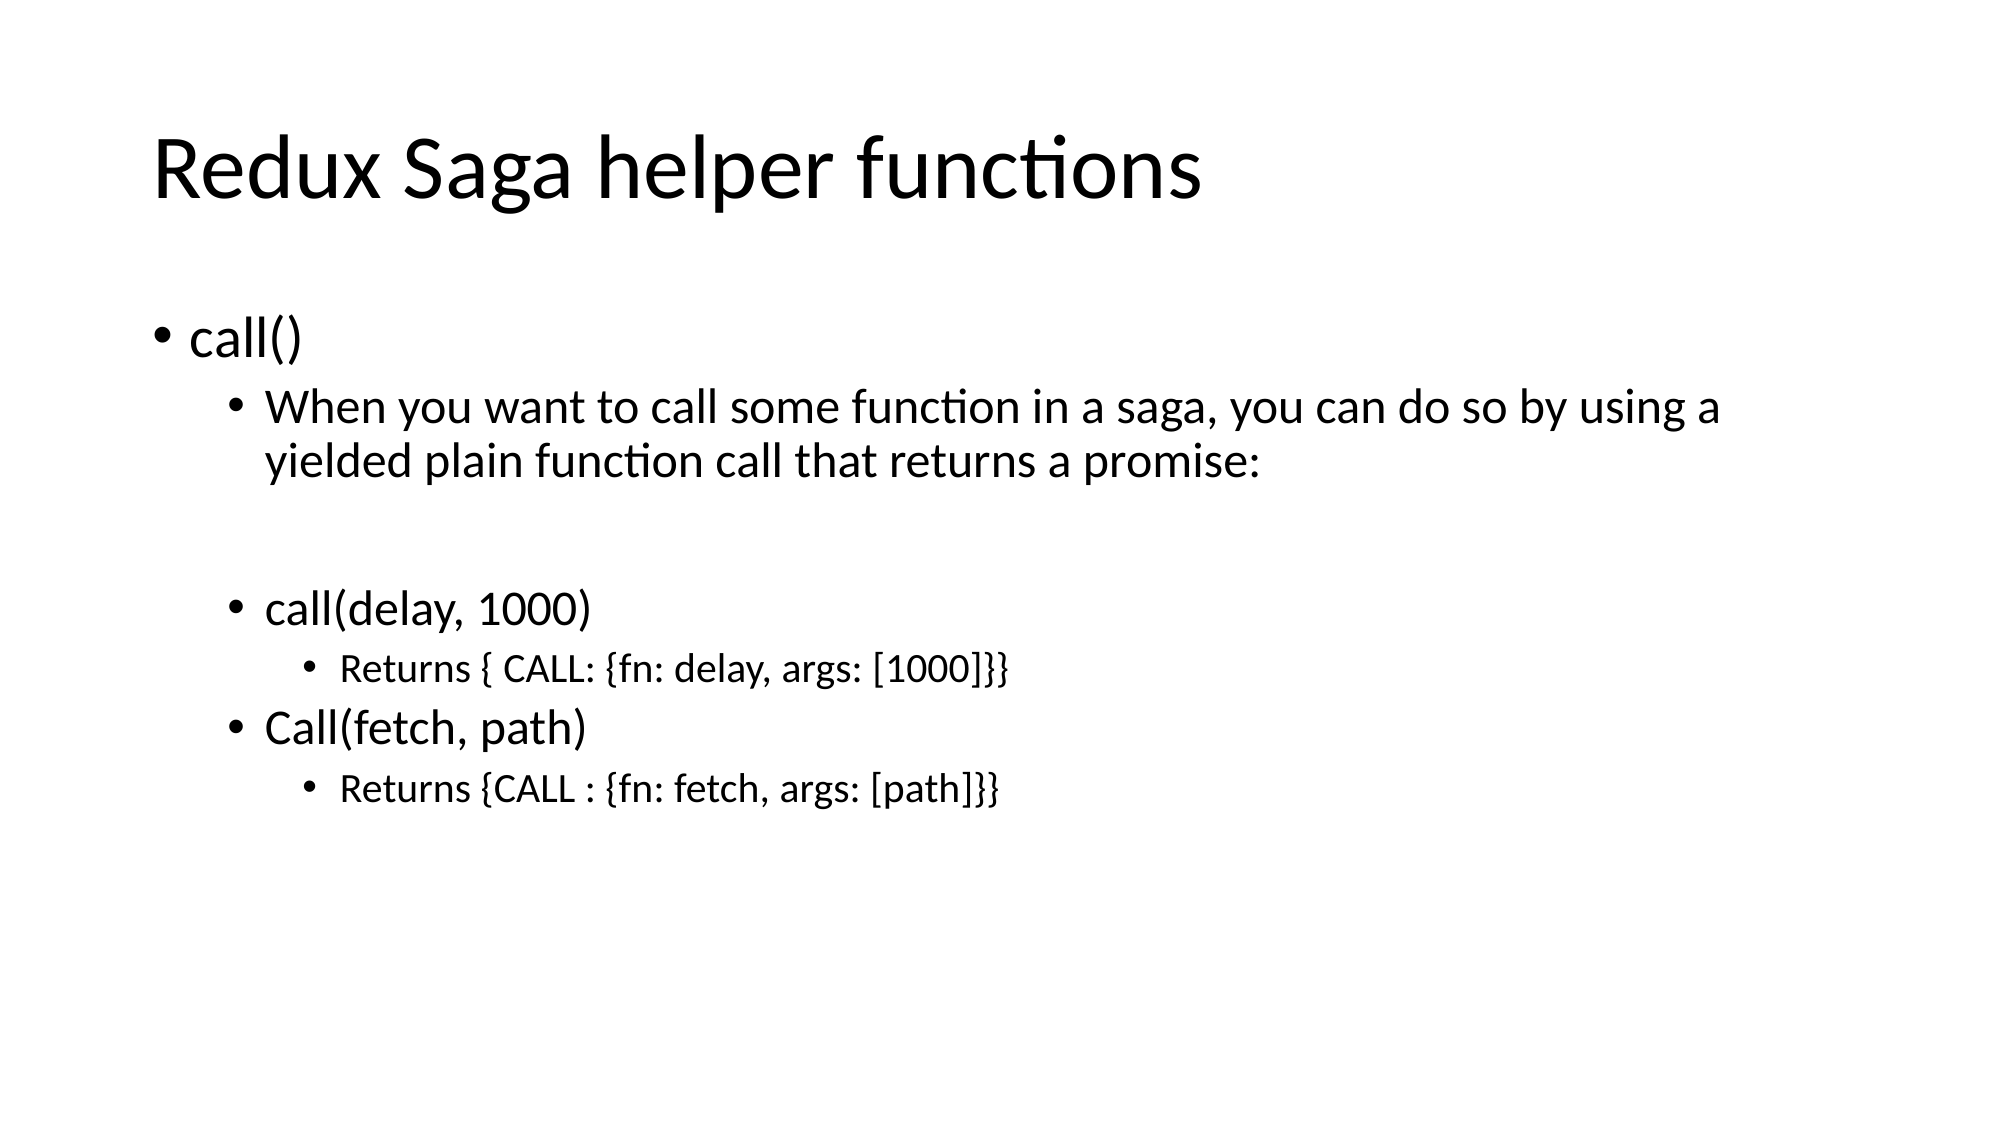

# Redux Saga helper functions
call()
When you want to call some function in a saga, you can do so by using a yielded plain function call that returns a promise:

call(delay, 1000)
Returns { CALL: {fn: delay, args: [1000]}}
Call(fetch, path)
Returns {CALL : {fn: fetch, args: [path]}}